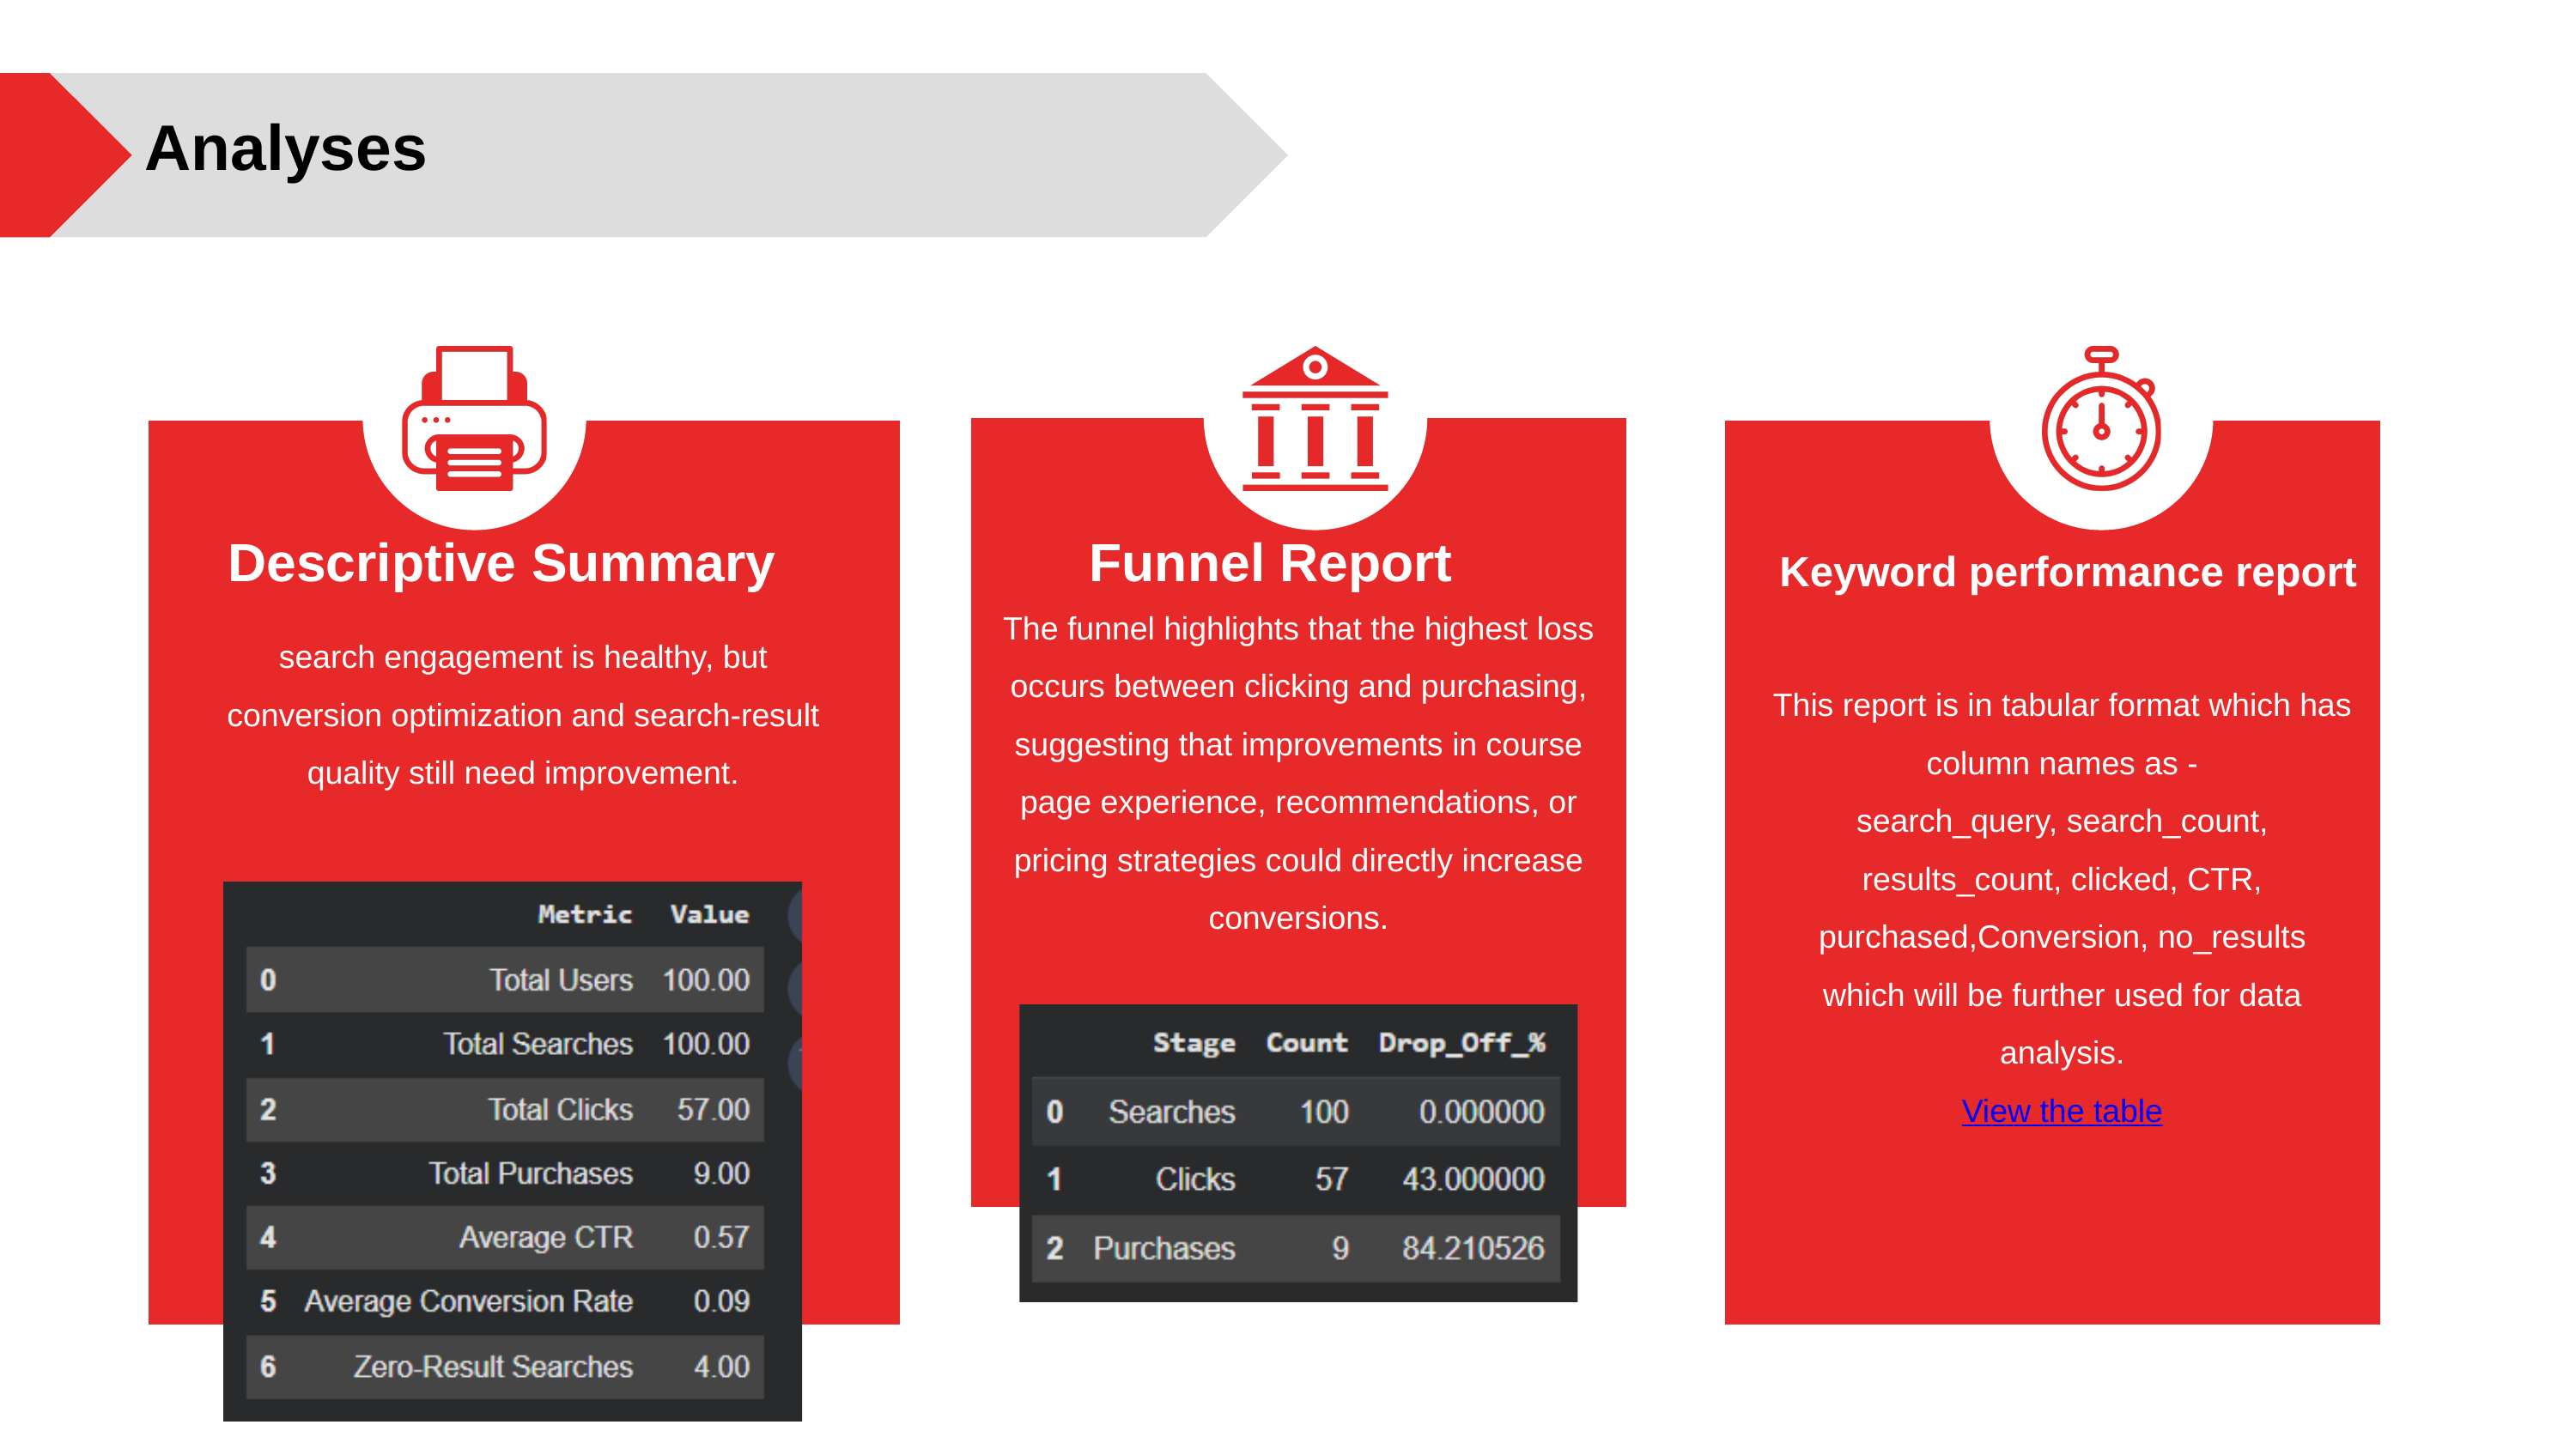

Analyses

Descriptive Summary
Funnel Report
Keyword performance report
The funnel highlights that the highest loss occurs between clicking and purchasing, suggesting that improvements in course page experience, recommendations, or pricing strategies could directly increase conversions.
search engagement is healthy, but conversion optimization and search-result quality still need improvement.
This report is in tabular format which has column names as -
search_query, search_count, results_count, clicked, CTR, purchased,Conversion, no_results
which will be further used for data analysis.
View the table